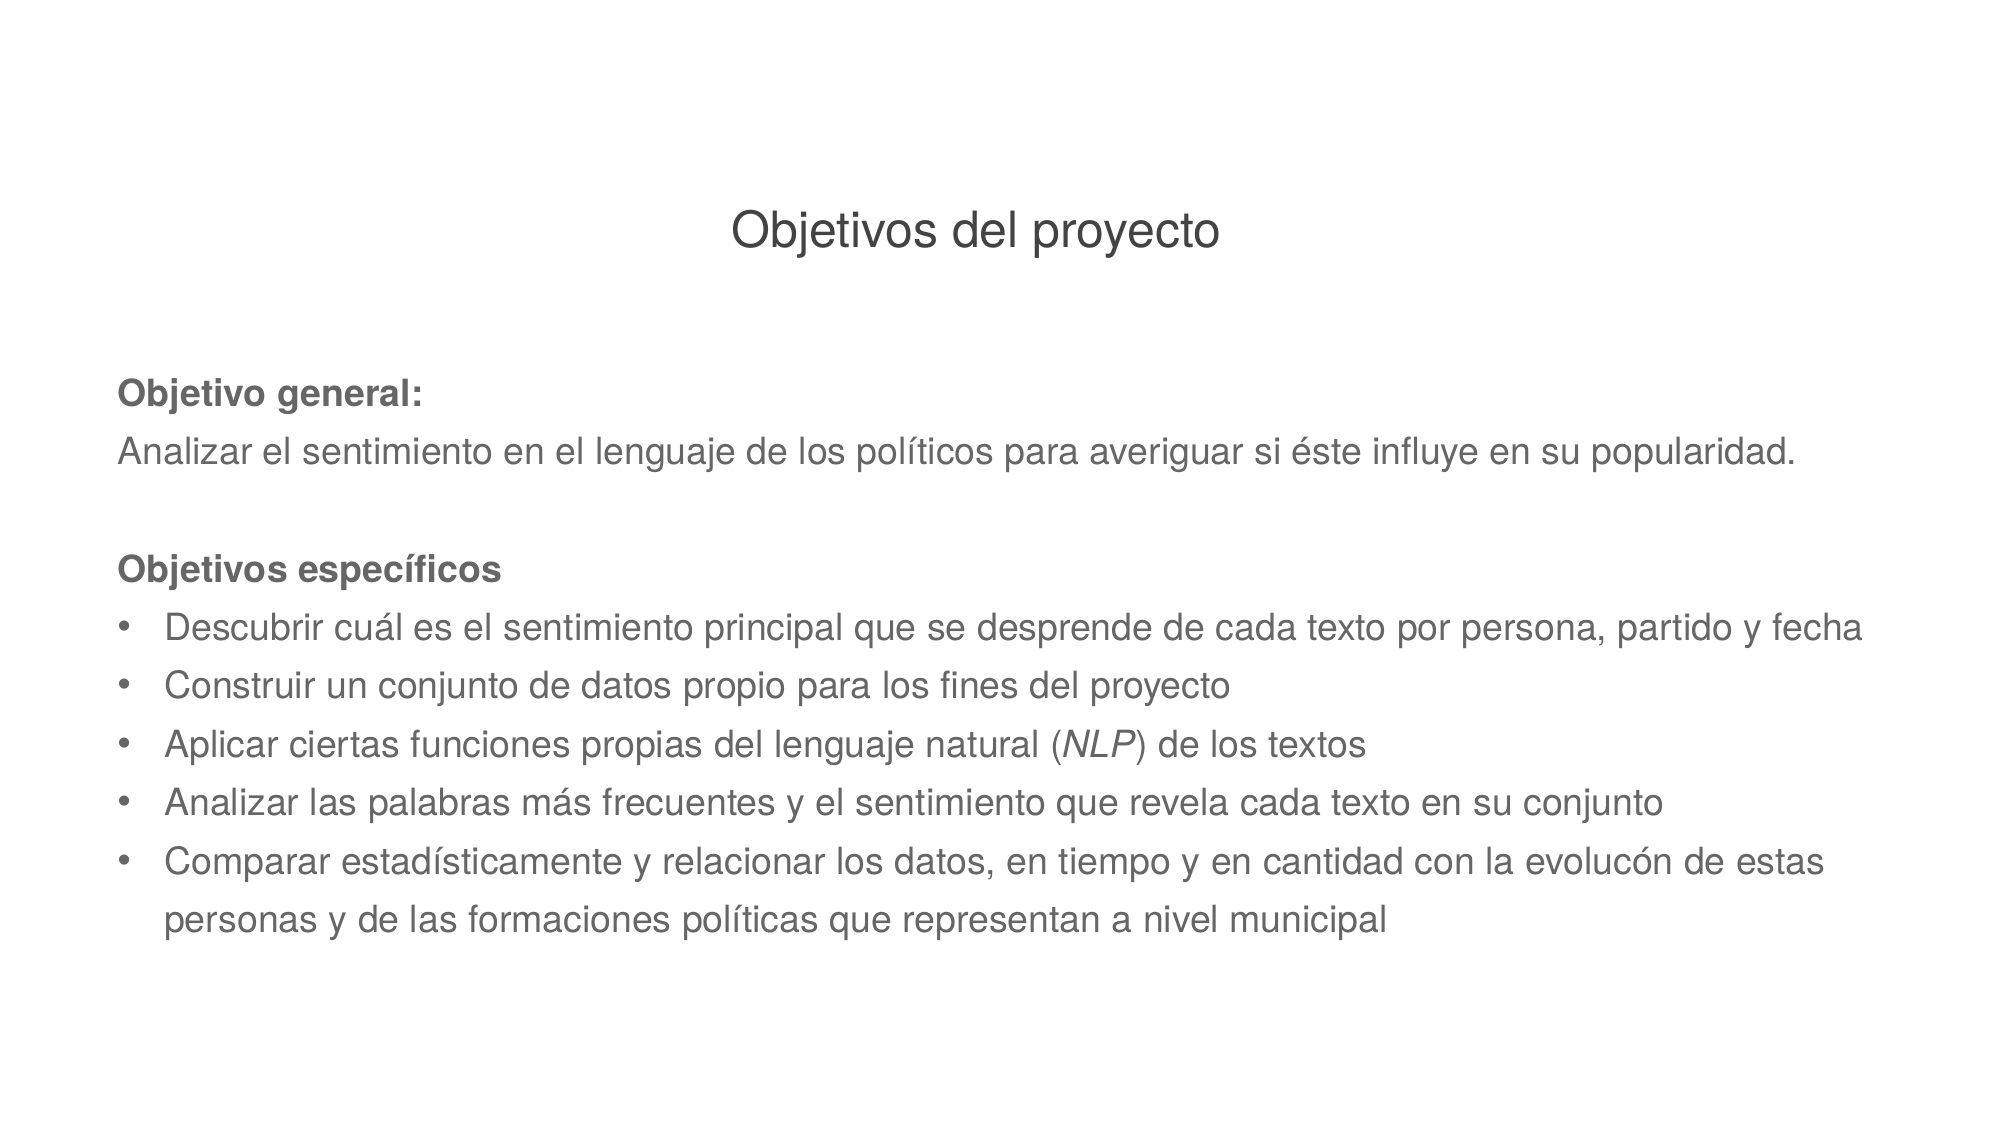

# Objetivos del proyecto
Objetivo general:
Analizar el sentimiento en el lenguaje de los políticos para averiguar si éste influye en su popularidad.

Objetivos específicos
Descubrir cuál es el sentimiento principal que se desprende de cada texto por persona, partido y fecha
Construir un conjunto de datos propio para los fines del proyecto
Aplicar ciertas funciones propias del lenguaje natural (NLP) de los textos
Analizar las palabras más frecuentes y el sentimiento que revela cada texto en su conjunto
Comparar estadísticamente y relacionar los datos, en tiempo y en cantidad con la evolucón de estas personas y de las formaciones políticas que representan a nivel municipal